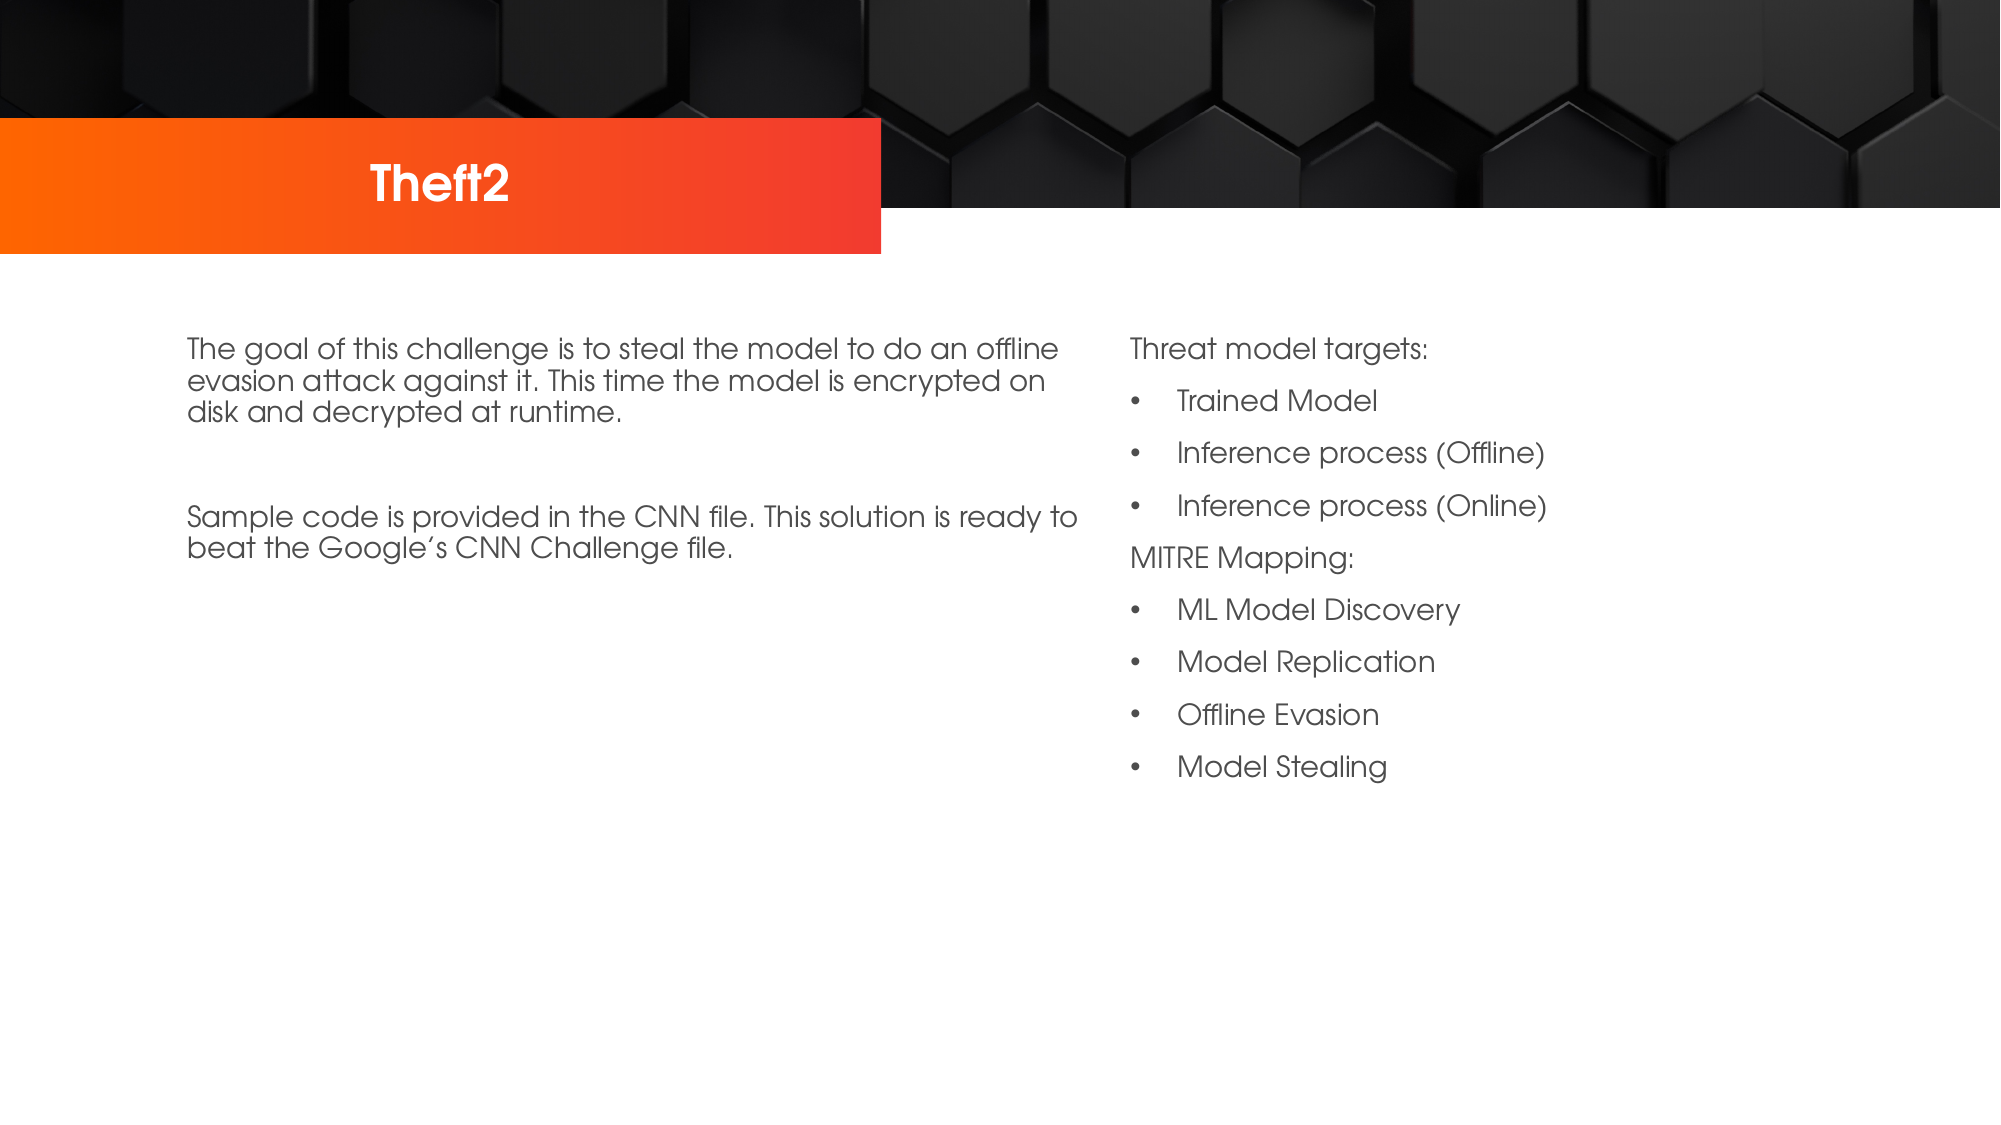

Theft2
Threat model targets:
Trained Model
Inference process (Offline)
Inference process (Online)
MITRE Mapping:
ML Model Discovery
Model Replication
Offline Evasion
Model Stealing
The goal of this challenge is to steal the model to do an offline evasion attack against it. This time the model is encrypted on disk and decrypted at runtime.

Sample code is provided in the CNN file. This solution is ready to beat the Google’s CNN Challenge file.